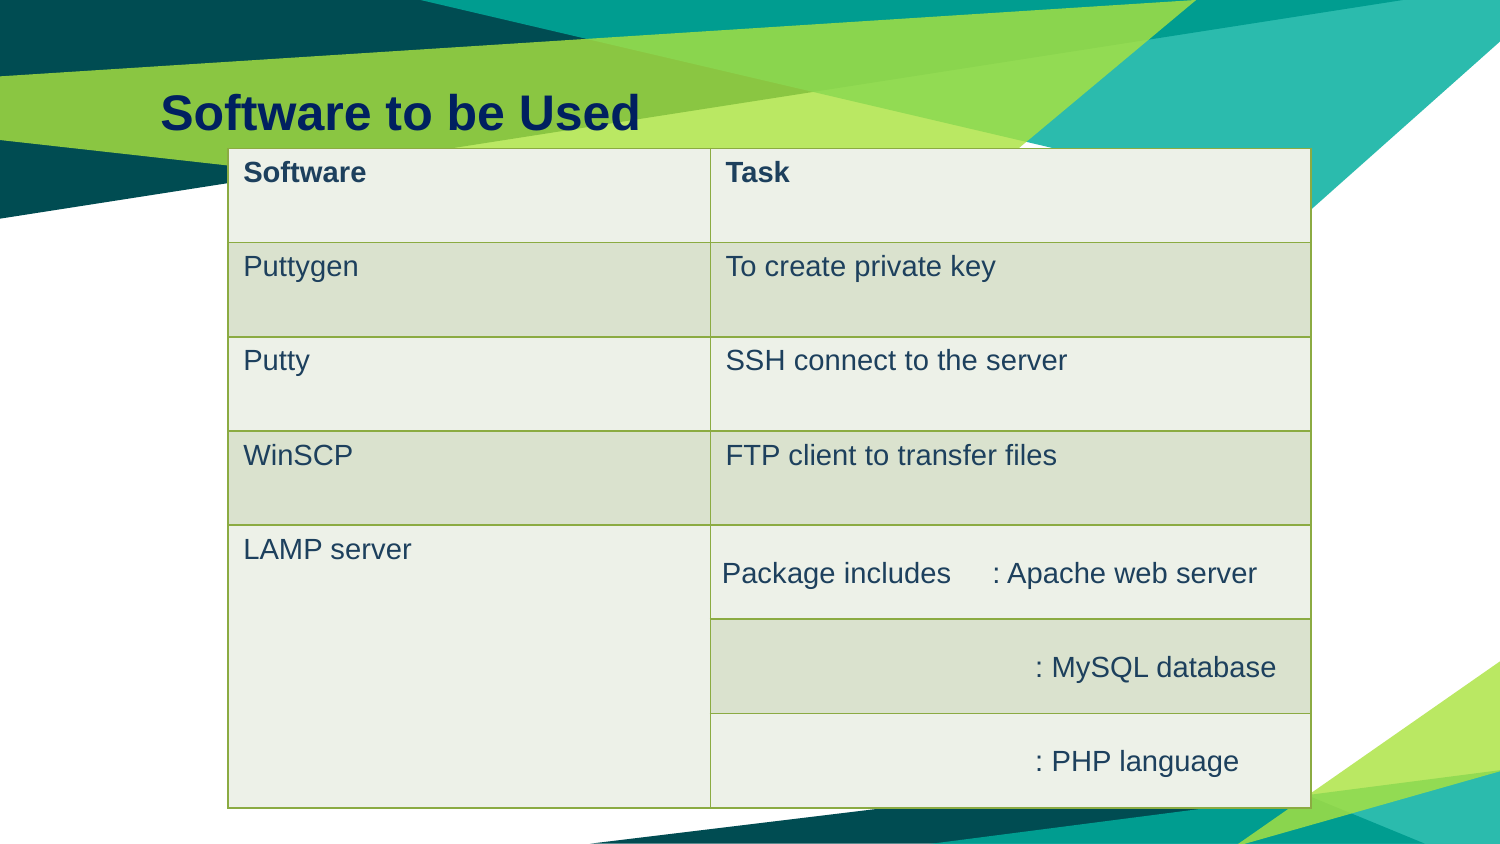

# Software to be Used
| Software | Task |
| --- | --- |
| Puttygen | To create private key |
| Putty | SSH connect to the server |
| WinSCP | FTP client to transfer files |
| LAMP server | Package includes : Apache web server |
|  | : MySQL database |
|  | : PHP language |